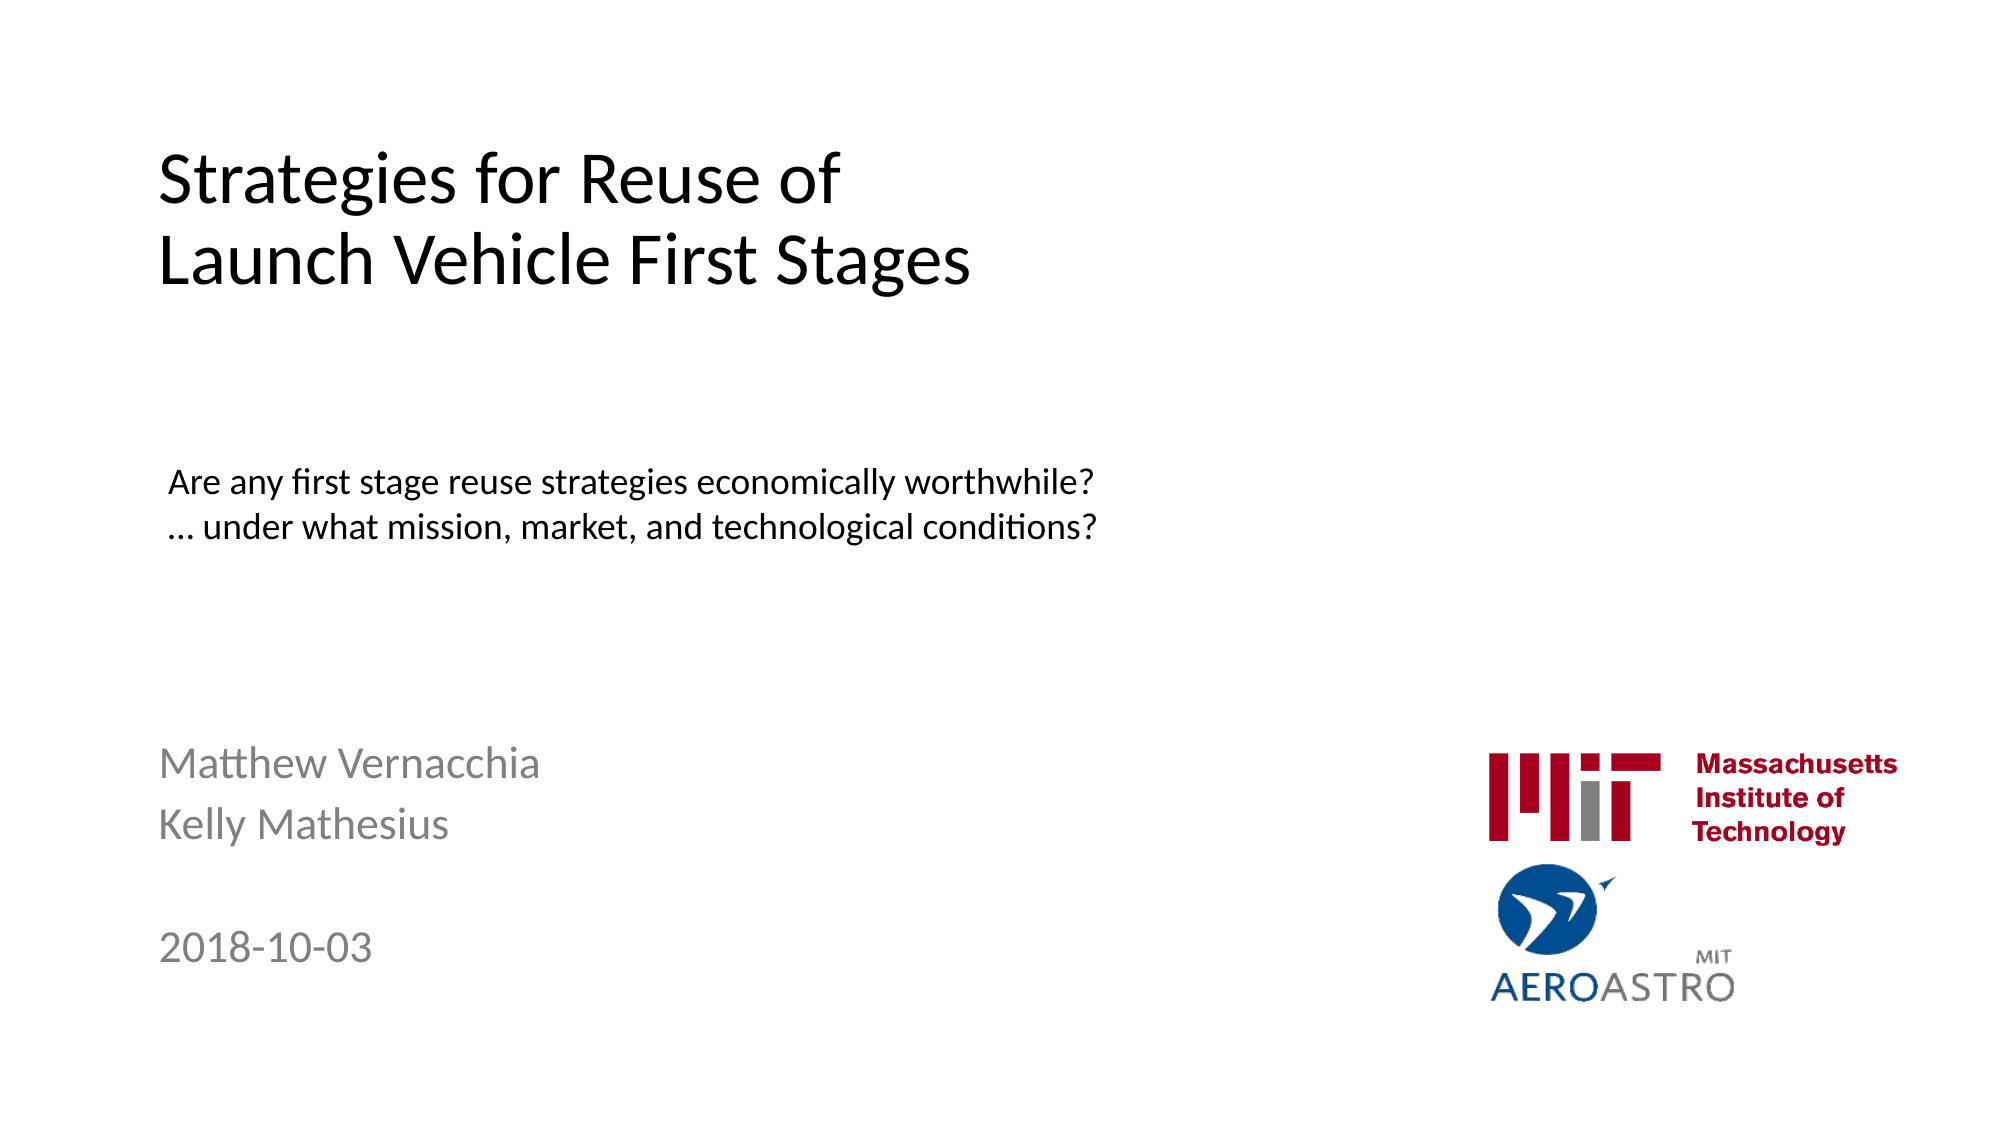

# Strategies for Reuse of Launch Vehicle First Stages
Are any first stage reuse strategies economically worthwhile?
… under what mission, market, and technological conditions?
Matthew Vernacchia
Kelly Mathesius

2018-10-03